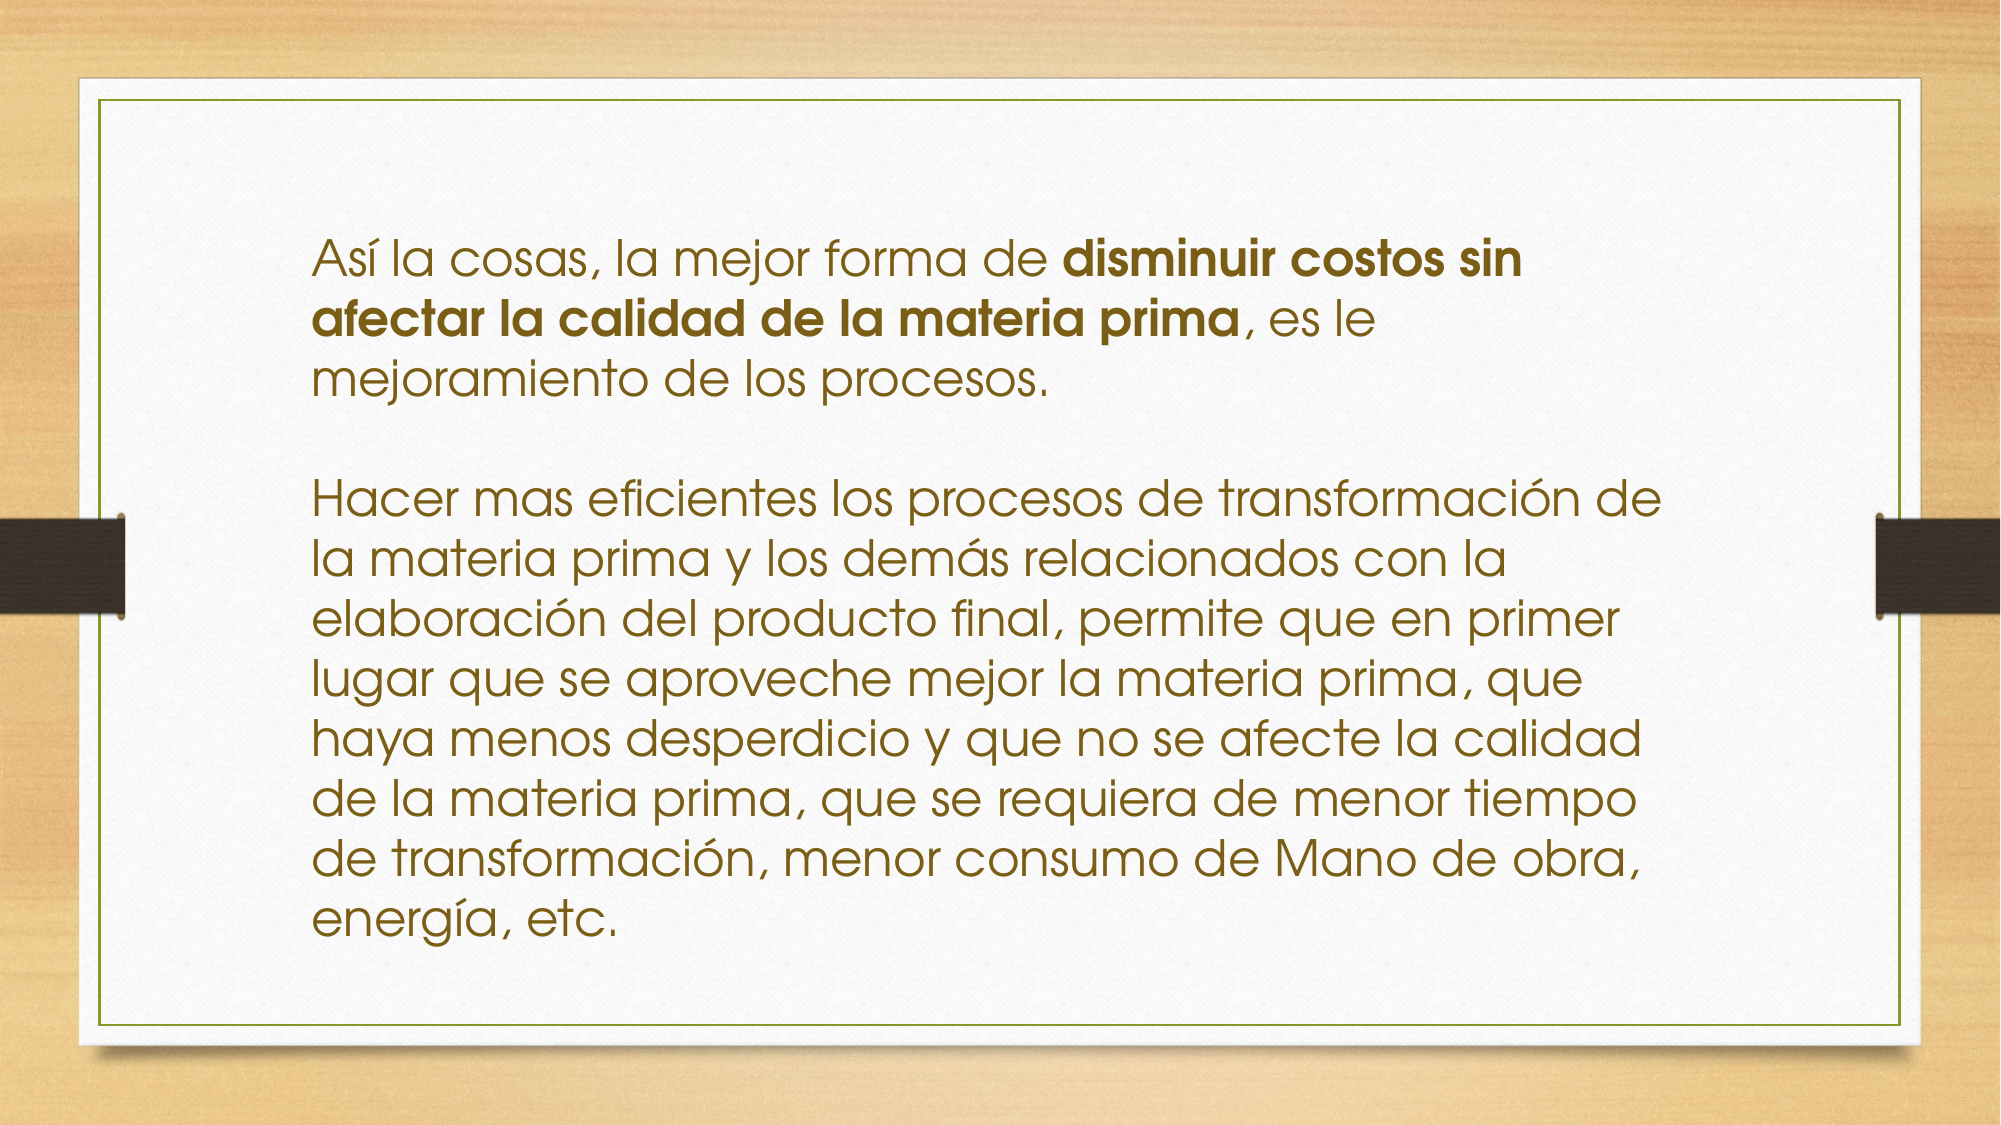

Así la cosas, la mejor forma de disminuir costos sin afectar la calidad de la materia prima, es le mejoramiento de los procesos.

Hacer mas eficientes los procesos de transformación de la materia prima y los demás relacionados con la elaboración del producto final, permite que en primer lugar que se aproveche mejor la materia prima, que haya menos desperdicio y que no se afecte la calidad de la materia prima, que se requiera de menor tiempo de transformación, menor consumo de Mano de obra, energía, etc.